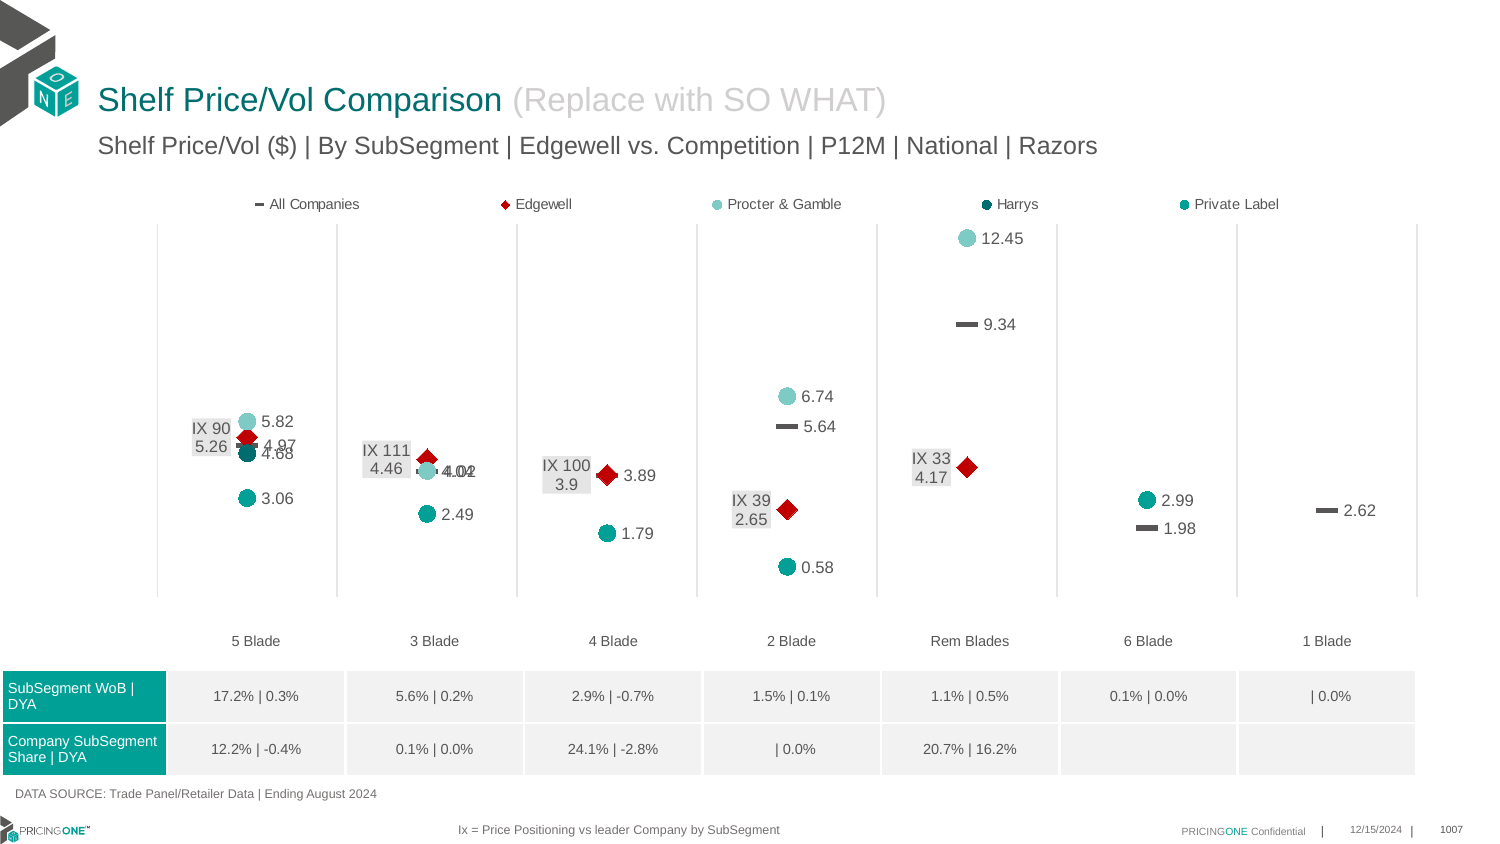

# Shelf Price/Vol Comparison (Replace with SO WHAT)
Shelf Price/Vol ($) | By SubSegment | Edgewell vs. Competition | P12M | National | Razors

### Chart

| Category | All Companies | Edgewell | Procter & Gamble | Harrys | Private Label |
|---|---|---|---|---|---|
| IX 90 | 4.97 | 5.26 | 5.82 | 4.68 | 3.06 |
| IX 111 | 4.02 | 4.46 | 4.04 | None | 2.49 |
| IX 100 | 3.89 | 3.9 | None | None | 1.79 |
| IX 39 | 5.64 | 2.65 | 6.74 | None | 0.58 |
| IX 33 | 9.34 | 4.17 | 12.45 | None | None |
| None | 1.98 | None | None | None | 2.99 |
| None | 2.62 | None | None | None | None |
|  | 5 Blade | 3 Blade | 4 Blade | 2 Blade | Rem Blades | 6 Blade | 1 Blade |
| --- | --- | --- | --- | --- | --- | --- | --- |
| SubSegment WoB | DYA | 17.2% | 0.3% | 5.6% | 0.2% | 2.9% | -0.7% | 1.5% | 0.1% | 1.1% | 0.5% | 0.1% | 0.0% | | 0.0% |
| Company SubSegment Share | DYA | 12.2% | -0.4% | 0.1% | 0.0% | 24.1% | -2.8% | | 0.0% | 20.7% | 16.2% |  |  |
DATA SOURCE: Trade Panel/Retailer Data | Ending August 2024
Ix = Price Positioning vs leader Company by SubSegment
12/15/2024
1007